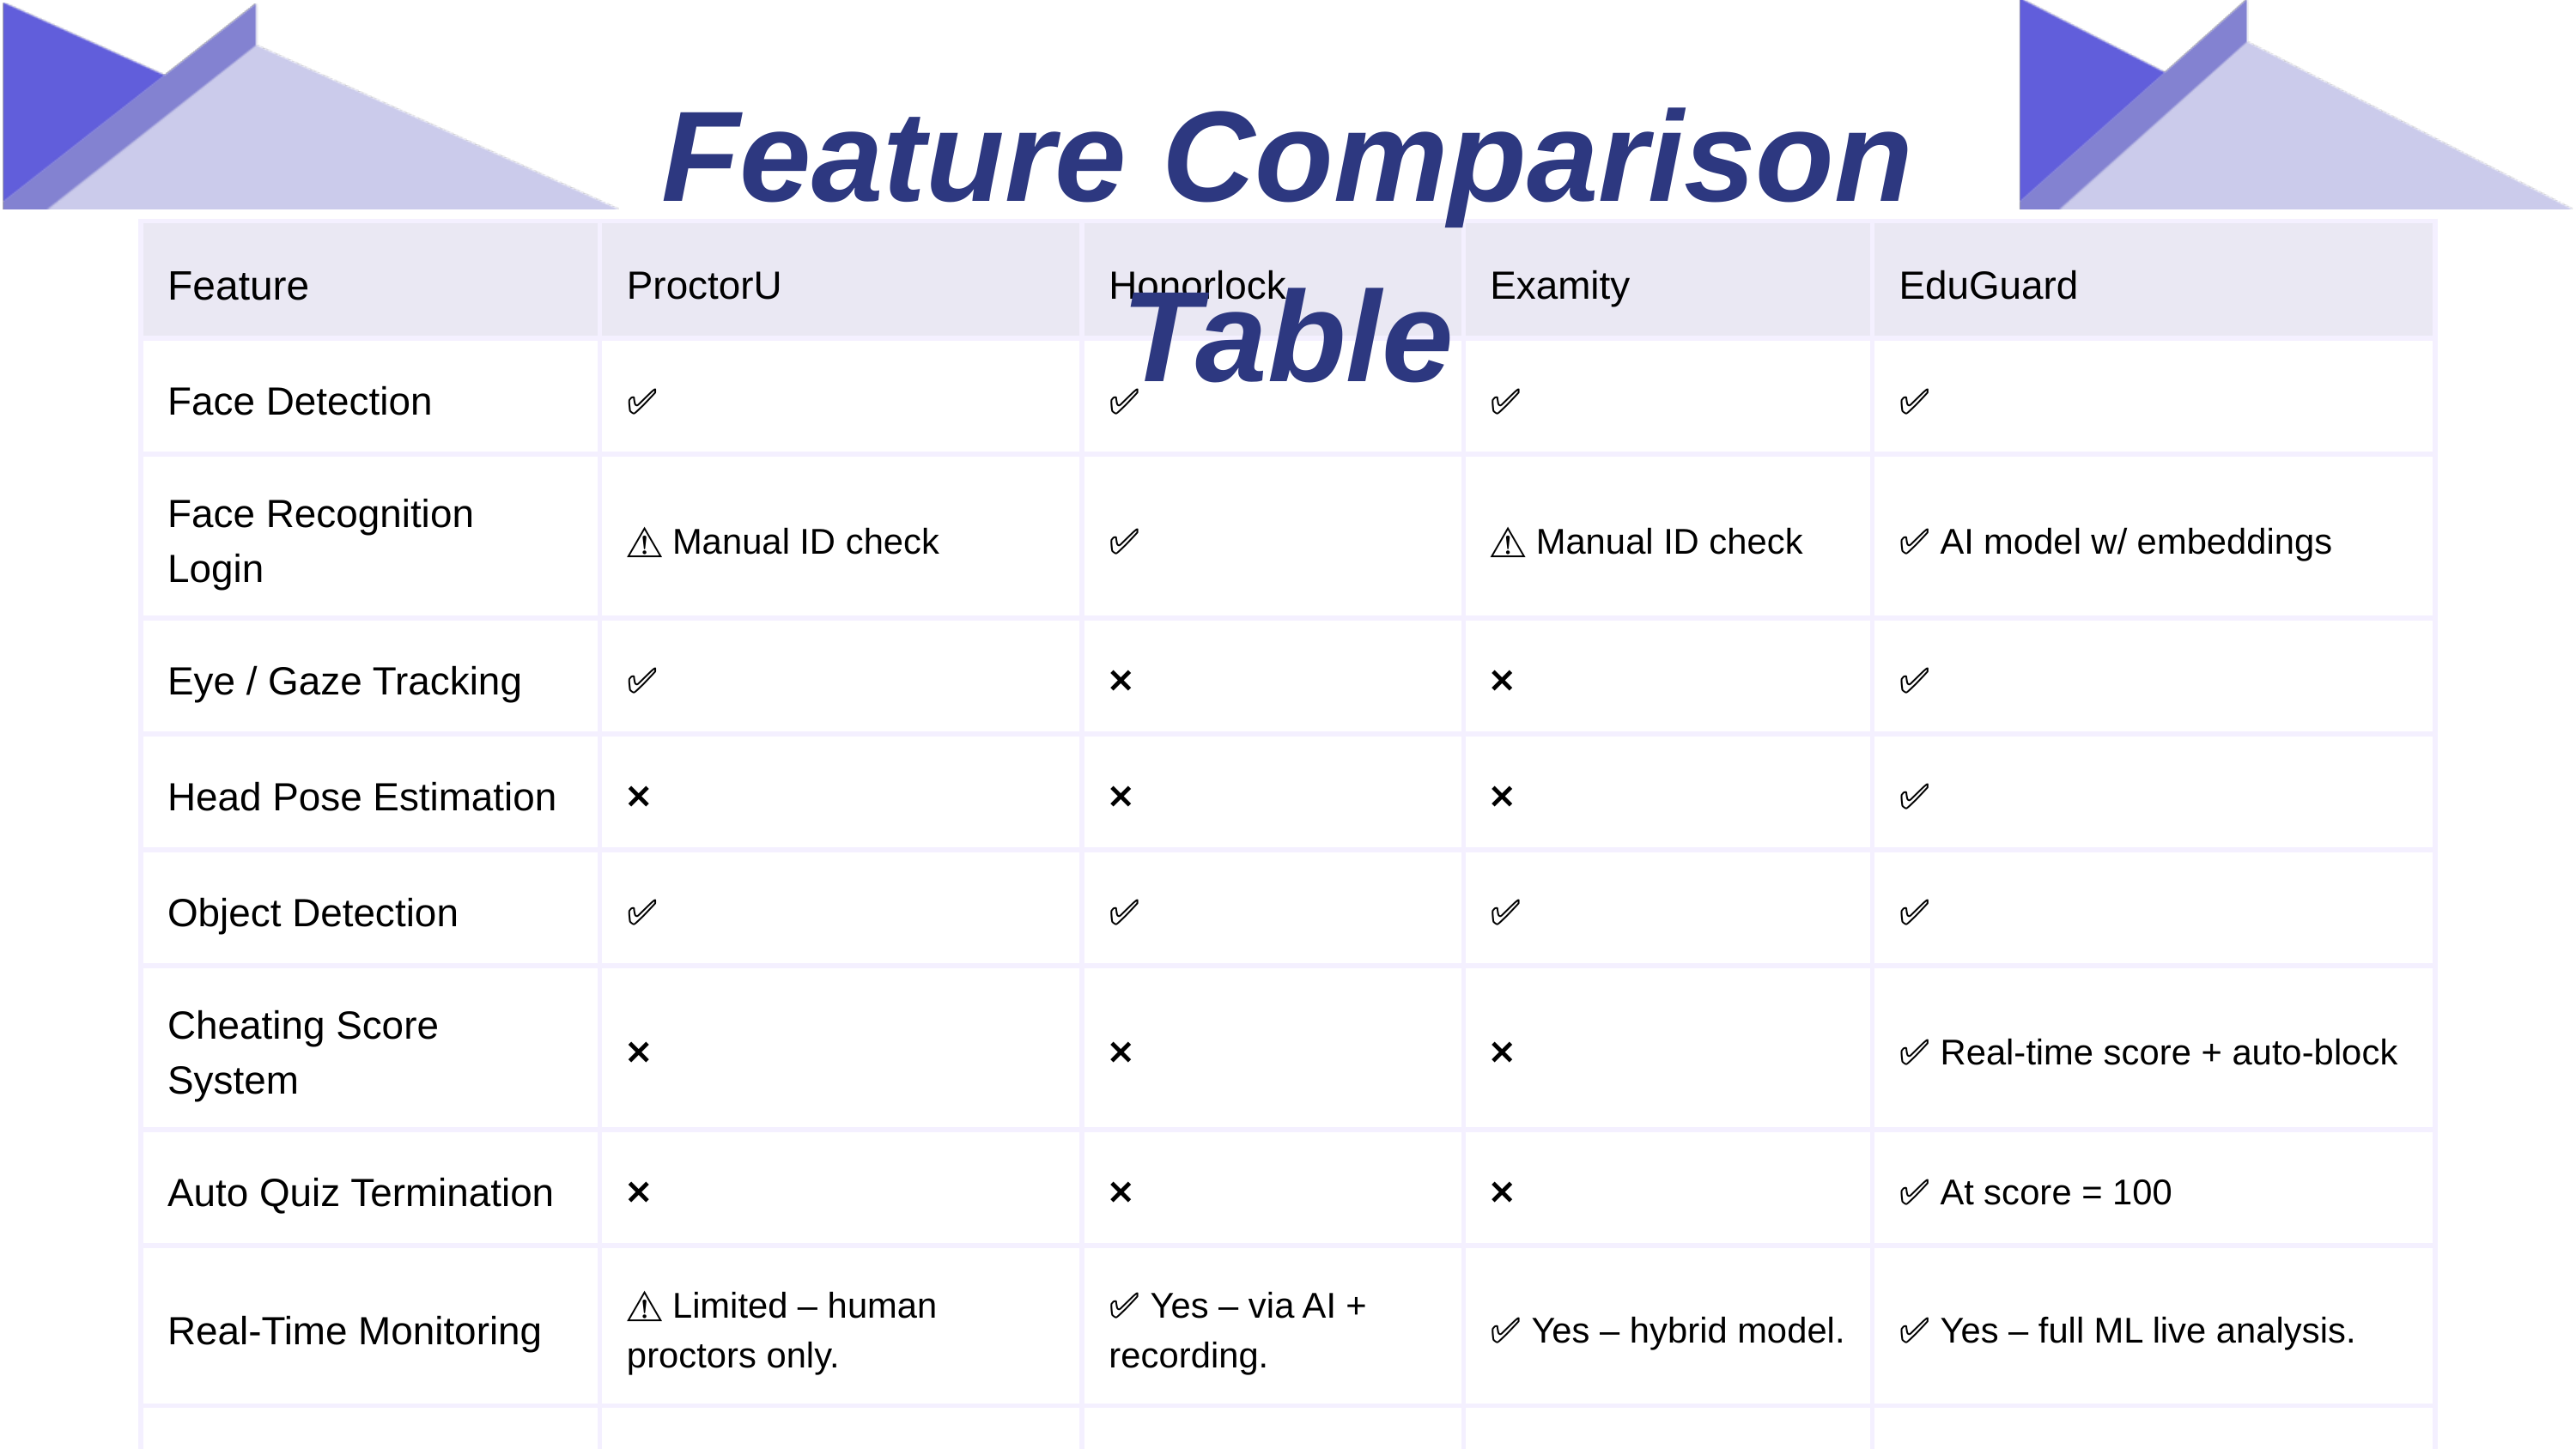

Feature Comparison Table
9
| Feature | ProctorU | Honorlock | Examity | EduGuard |
| --- | --- | --- | --- | --- |
| Face Detection | ✅ | ✅ | ✅ | ✅ |
| Face Recognition Login | ⚠️ Manual ID check | ✅ | ⚠️ Manual ID check | ✅ AI model w/ embeddings |
| Eye / Gaze Tracking | ✅ | ❌ | ❌ | ✅ |
| Head Pose Estimation | ❌ | ❌ | ❌ | ✅ |
| Object Detection | ✅ | ✅ | ✅ | ✅ |
| Cheating Score System | ❌ | ❌ | ❌ | ✅ Real-time score + auto-block |
| Auto Quiz Termination | ❌ | ❌ | ❌ | ✅ At score = 100 |
| Real-Time Monitoring | ⚠️ Limited – human proctors only. | ✅ Yes – via AI + recording. | ✅ Yes – hybrid model. | ✅ Yes – full ML live analysis. |
| LMS Integration | ⚠️ Separate | ✅ Integrated | ✅ Integrated | ✅ Built-in LMS |